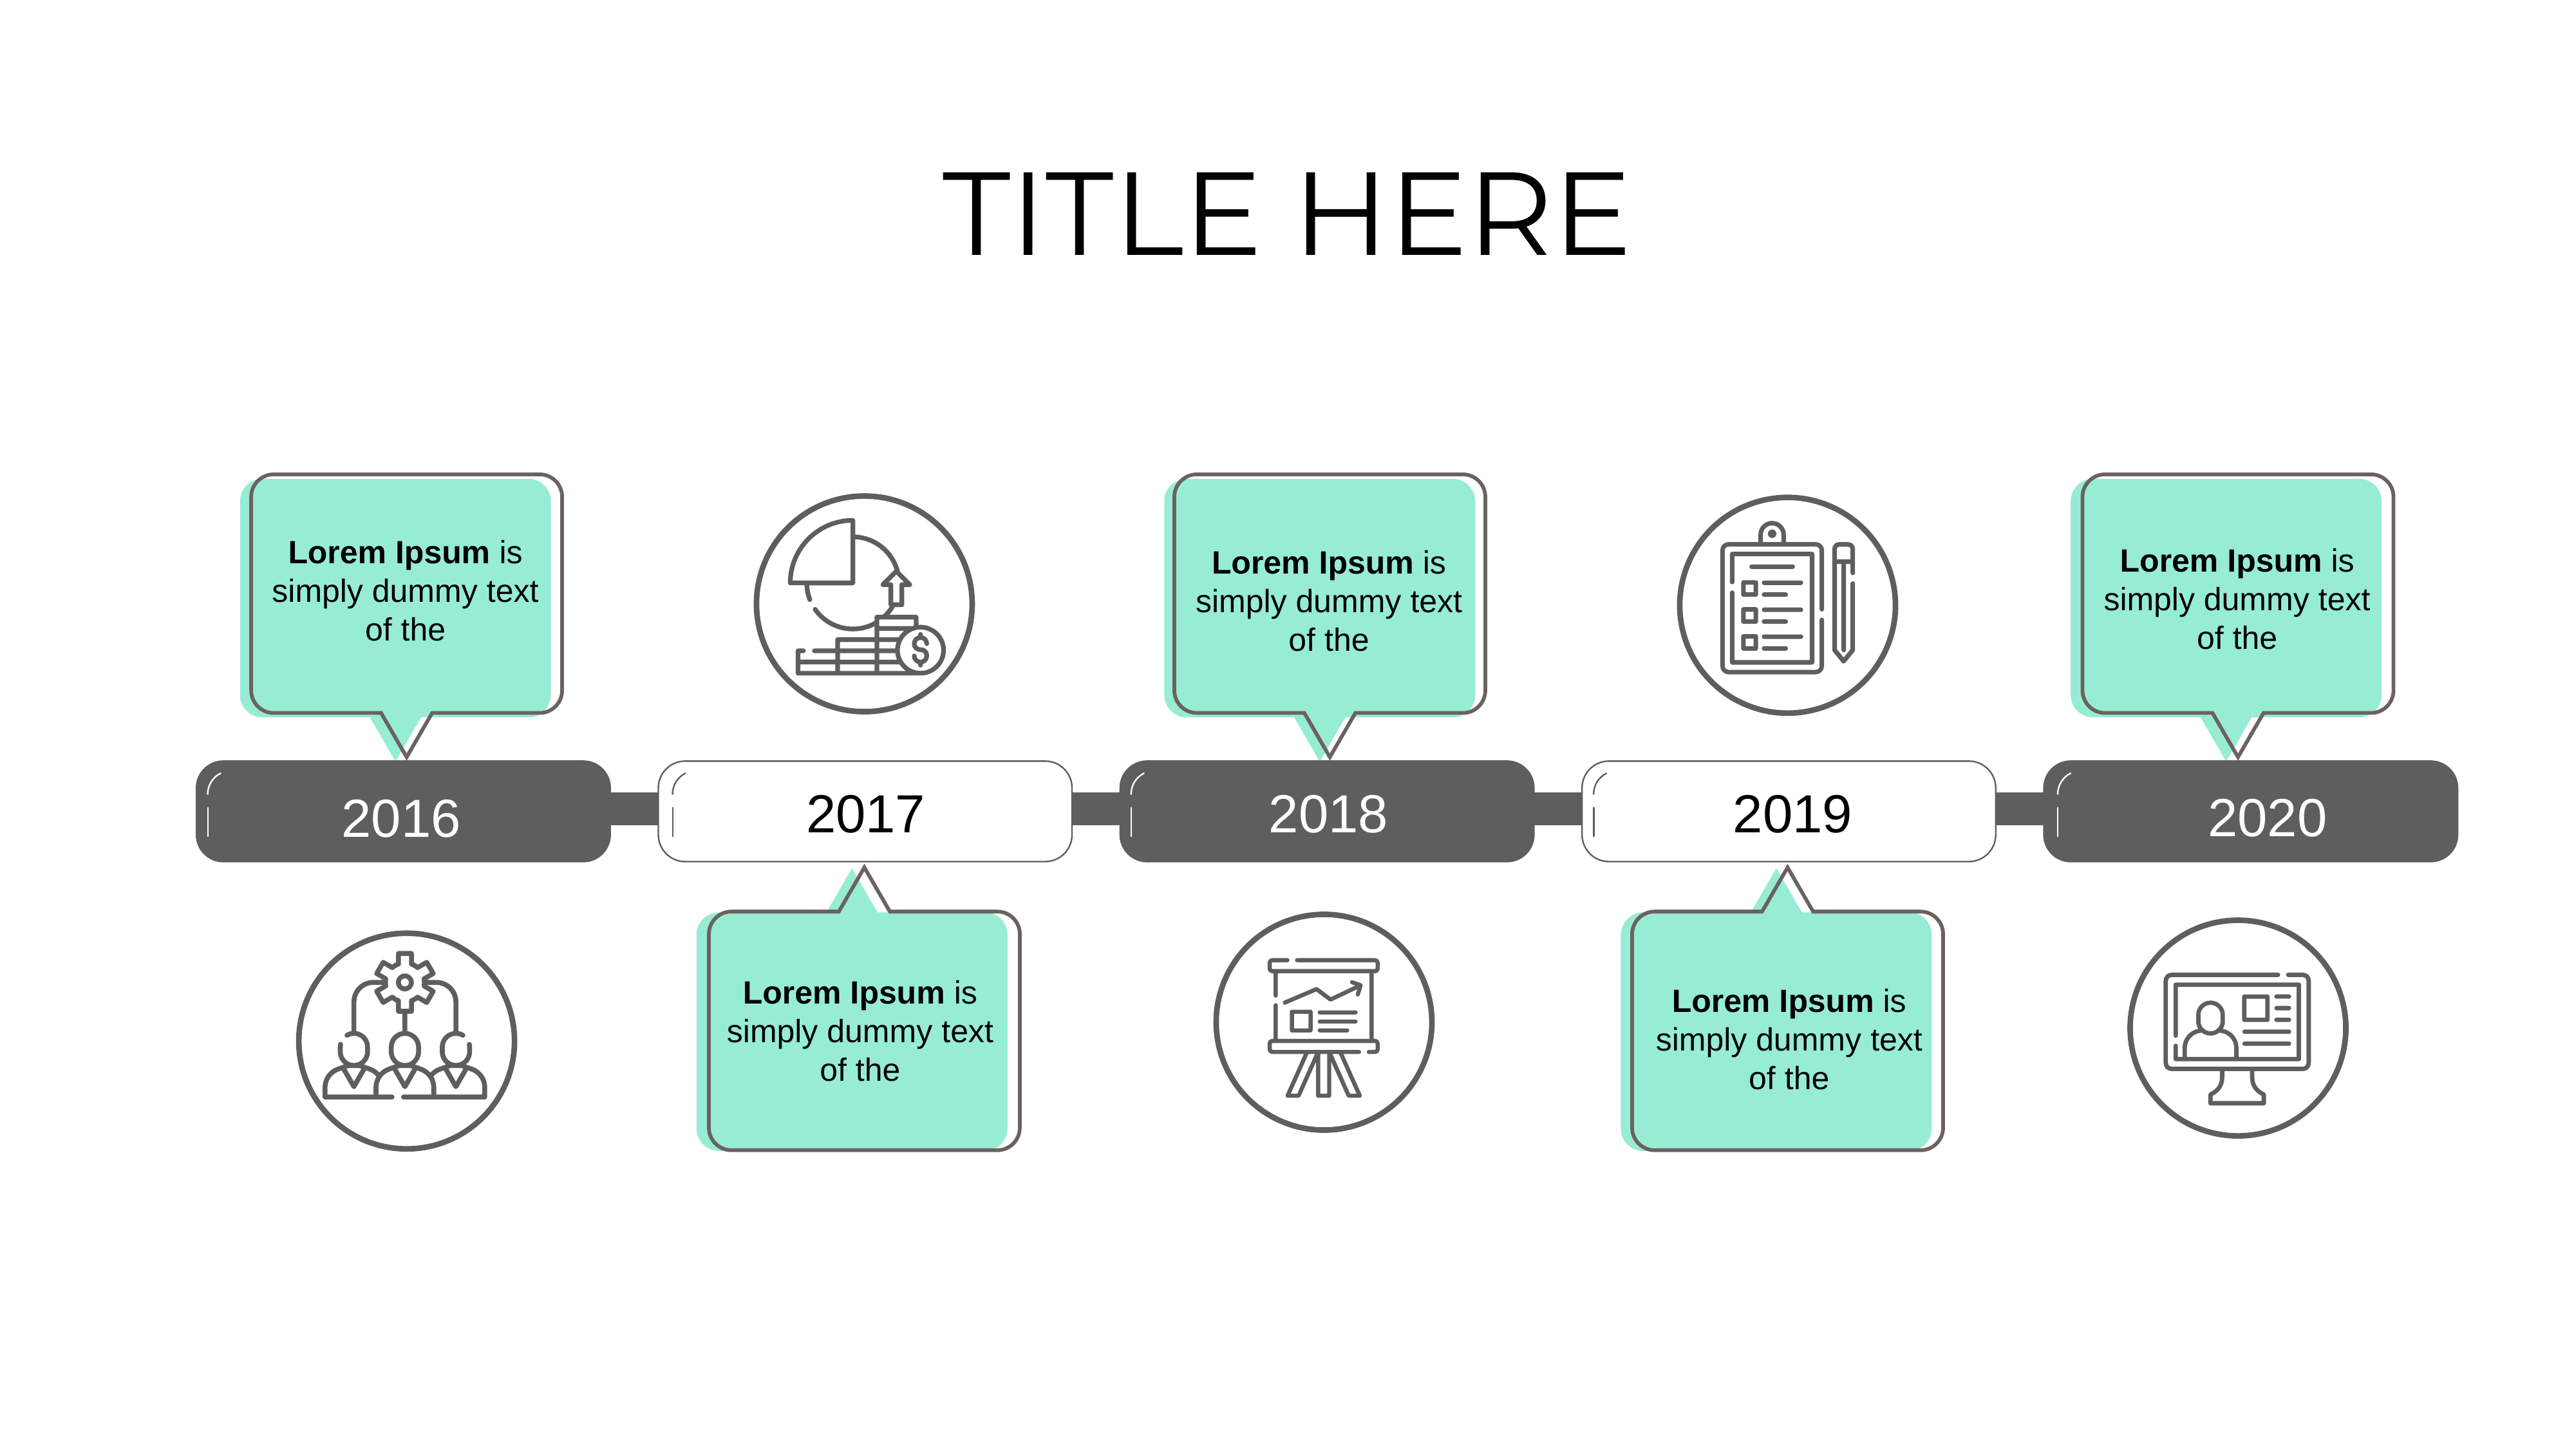

# TITLE HERE

Lorem Ipsum is simply dummy text of the
Lorem Ipsum is simply dummy text of the
Lorem Ipsum is simply dummy text of the
2017
2018
2019
2020
2016
Lorem Ipsum is simply dummy text of the
Lorem Ipsum is simply dummy text of the